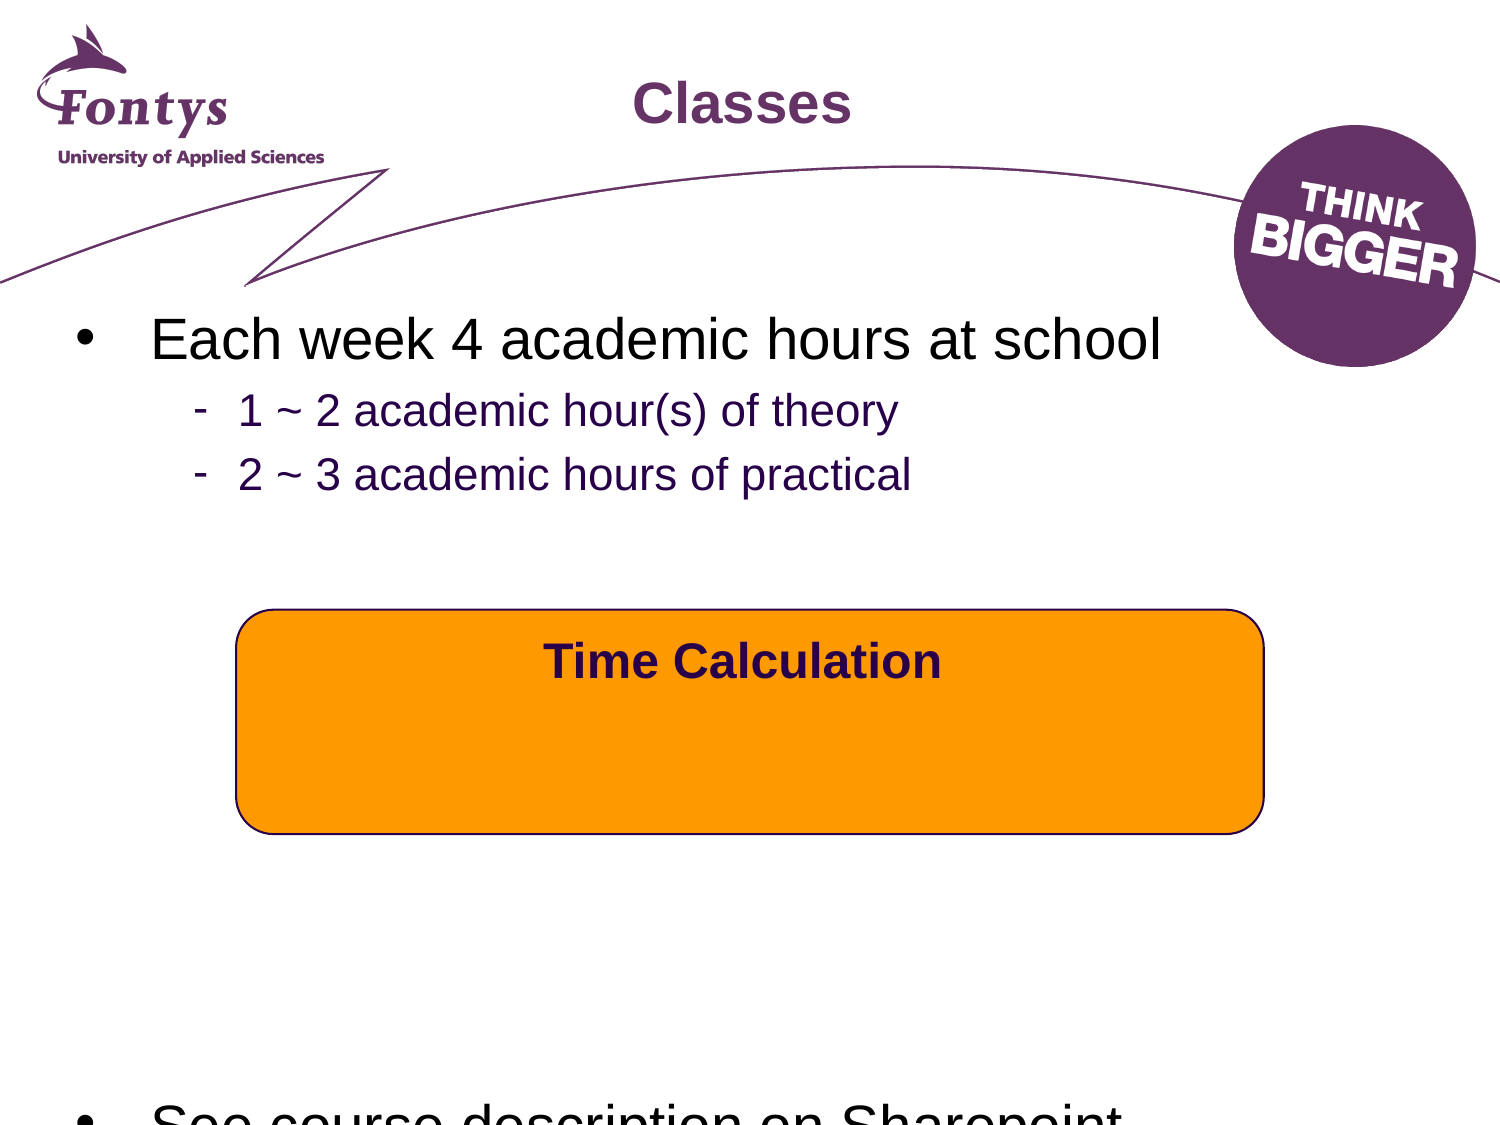

# Classes
Each week 4 academic hours at school
1 ~ 2 academic hour(s) of theory
2 ~ 3 academic hours of practical

See course description on Sharepoint

Time Calculation